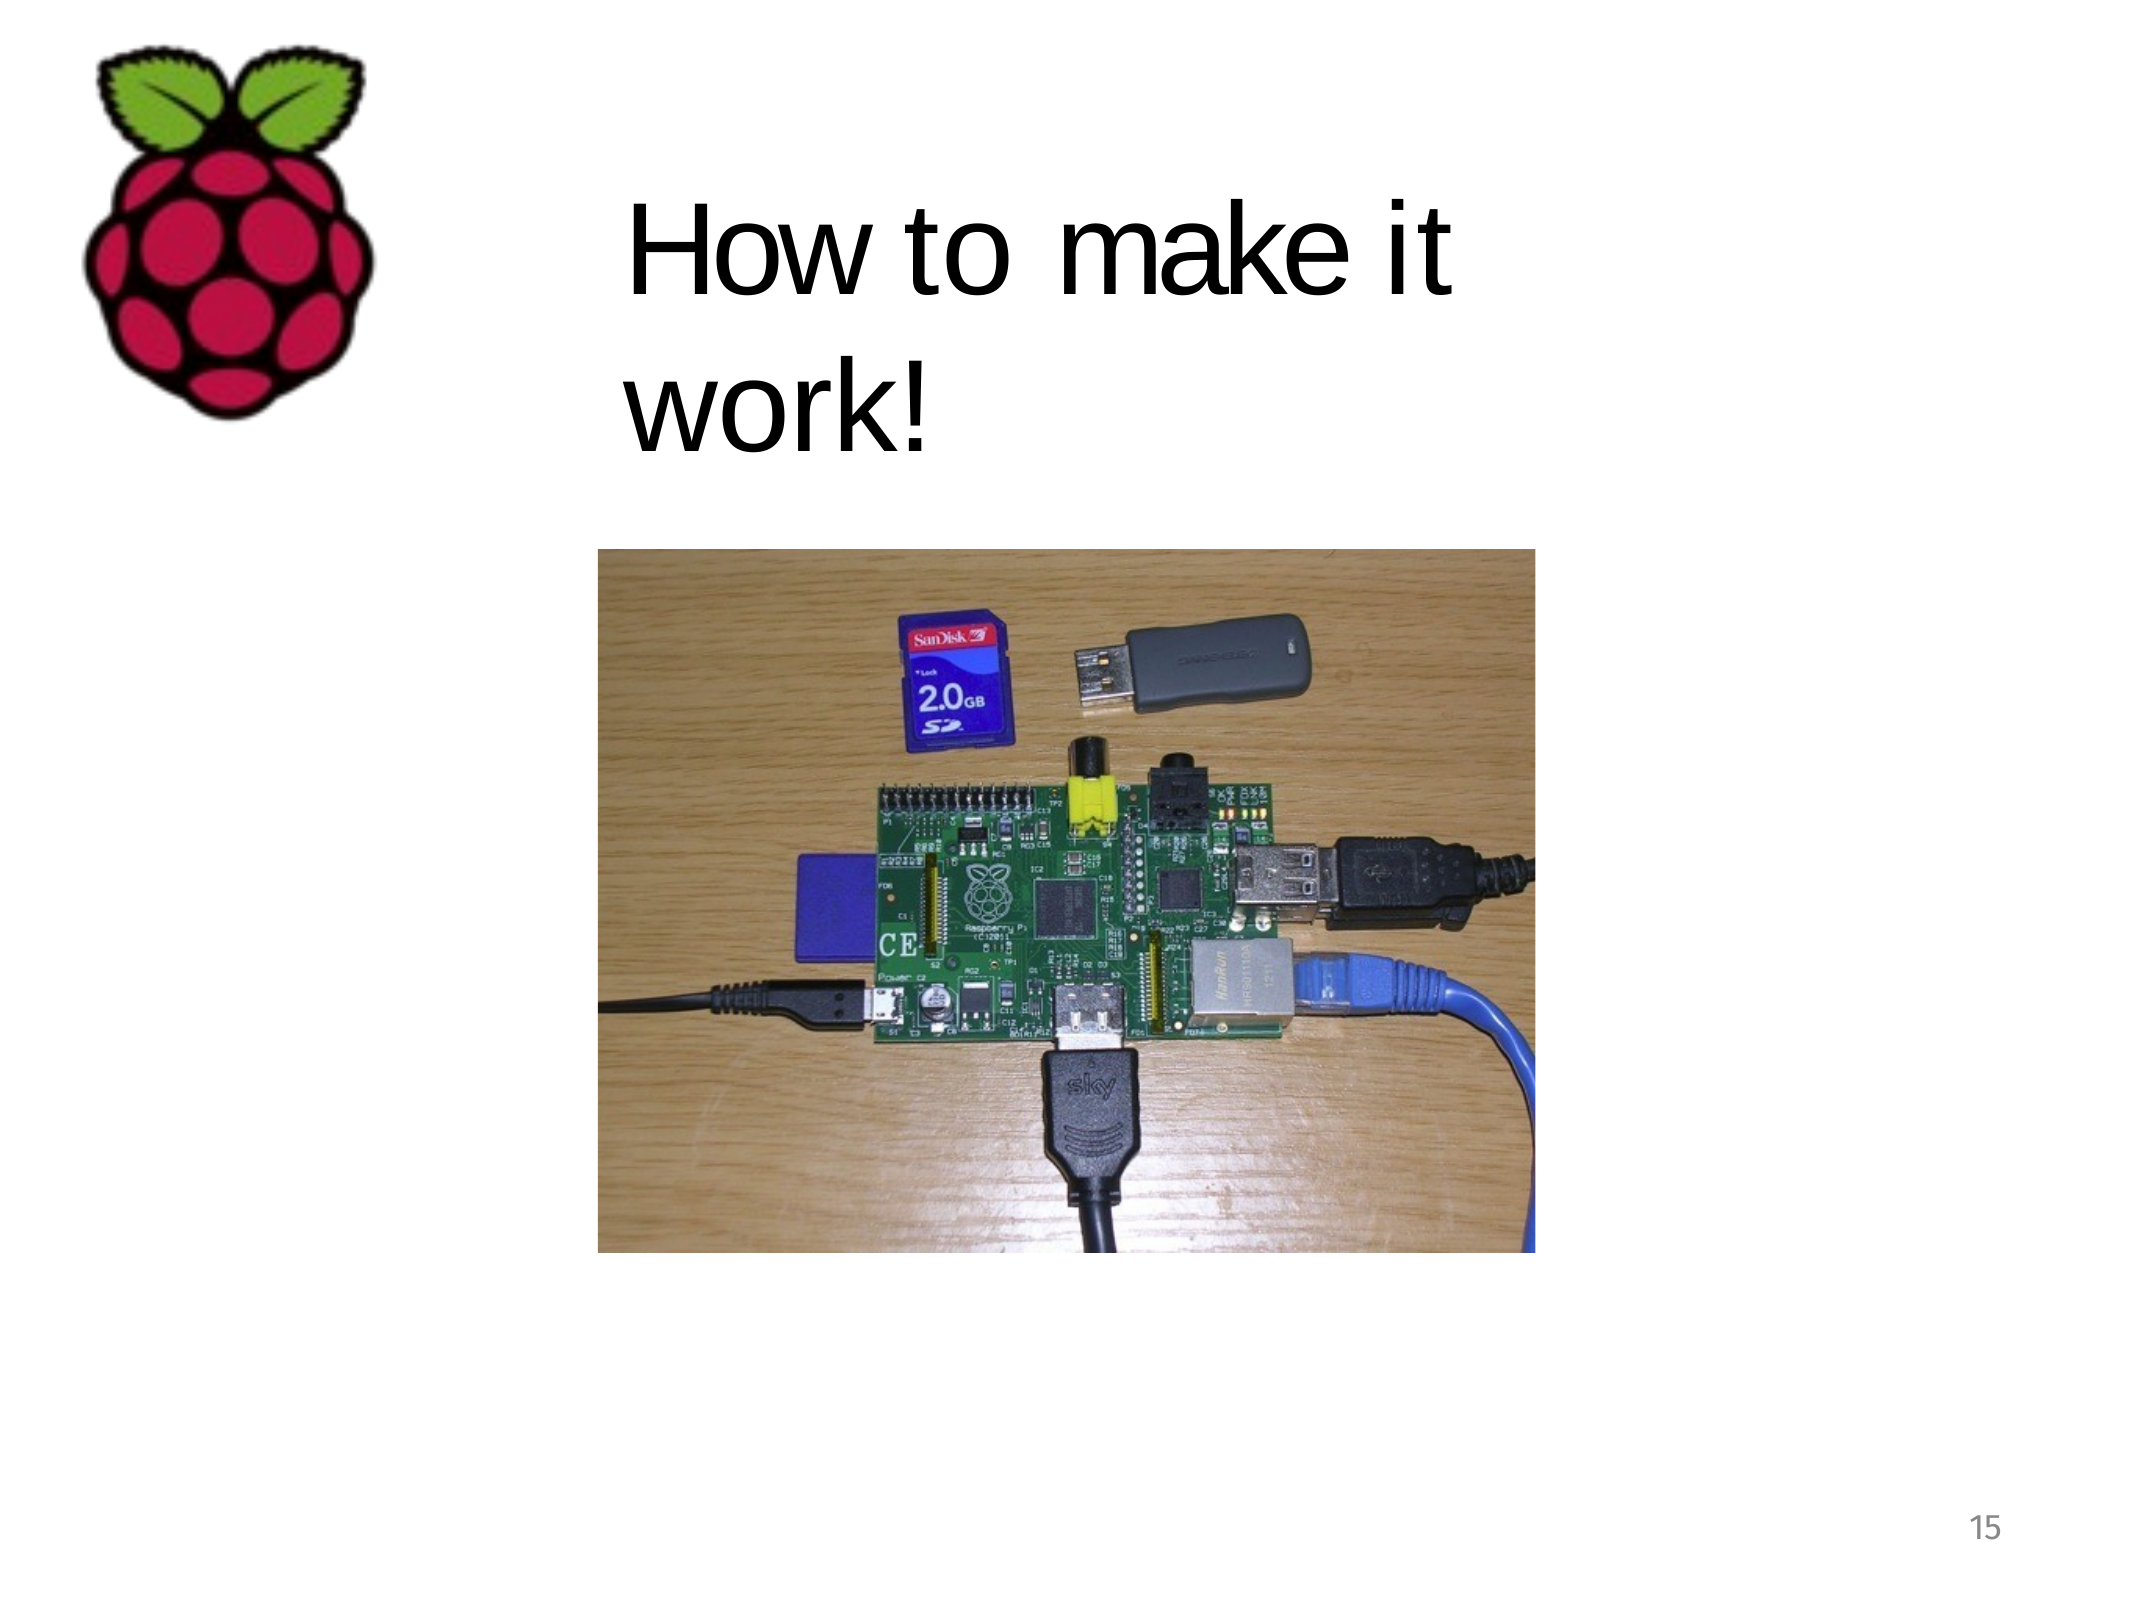

# How to make it work!

15